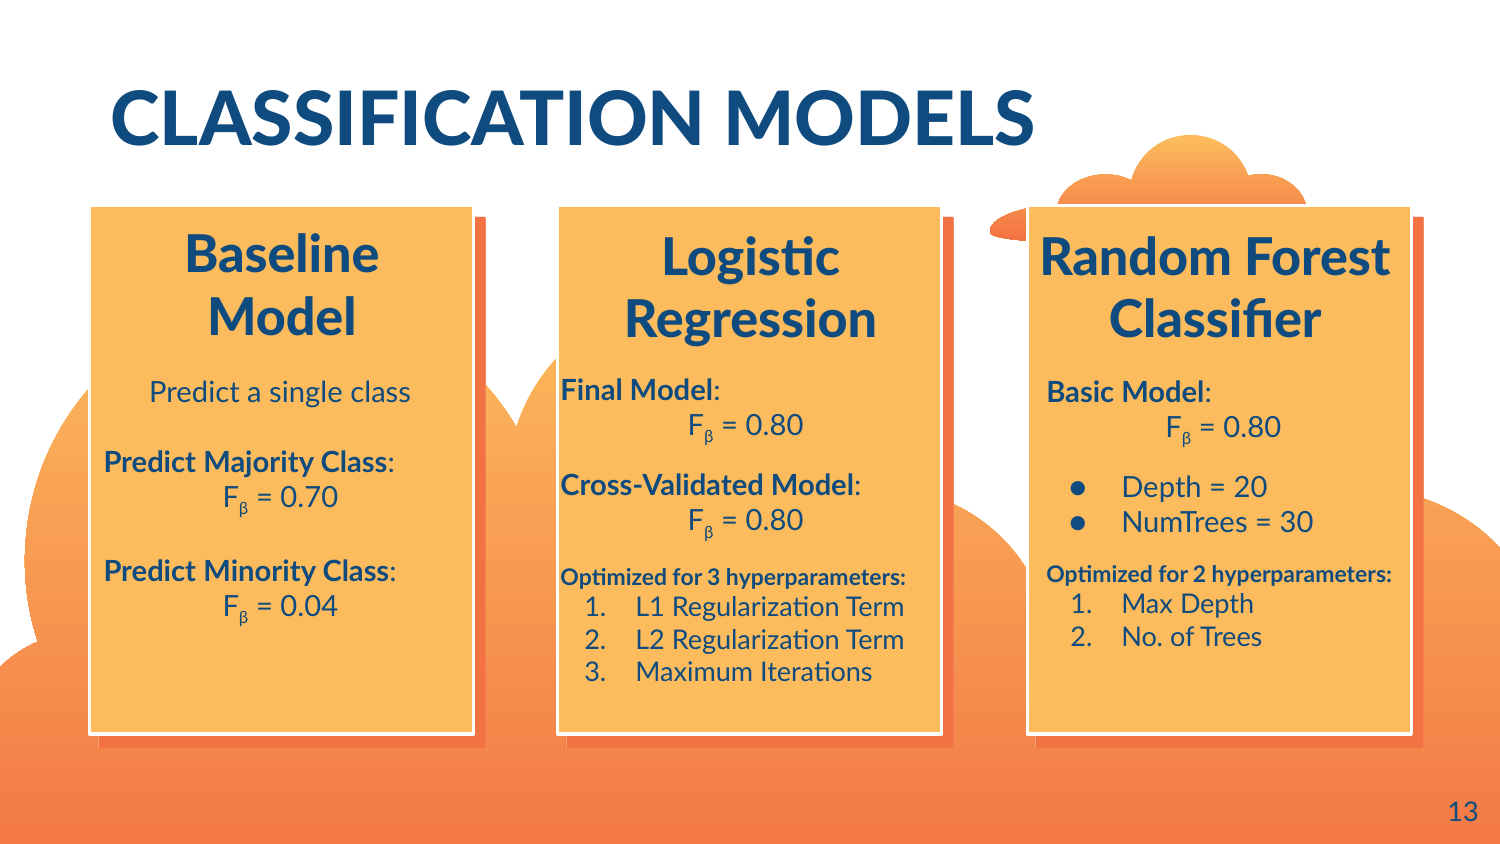

CLASSIFICATION MODELS
# Baseline Model

Logistic Regression
Random Forest Classifier

Final Model:
Fβ = 0.80
Cross-Validated Model:
Fβ = 0.80
Optimized for 3 hyperparameters:
L1 Regularization Term
L2 Regularization Term
Maximum Iterations

Predict a single class

Predict Majority Class:
Fβ = 0.70

Predict Minority Class:
Fβ = 0.04

Basic Model:
Fβ = 0.80
Depth = 20
NumTrees = 30
Optimized for 2 hyperparameters:
Max Depth
No. of Trees
13